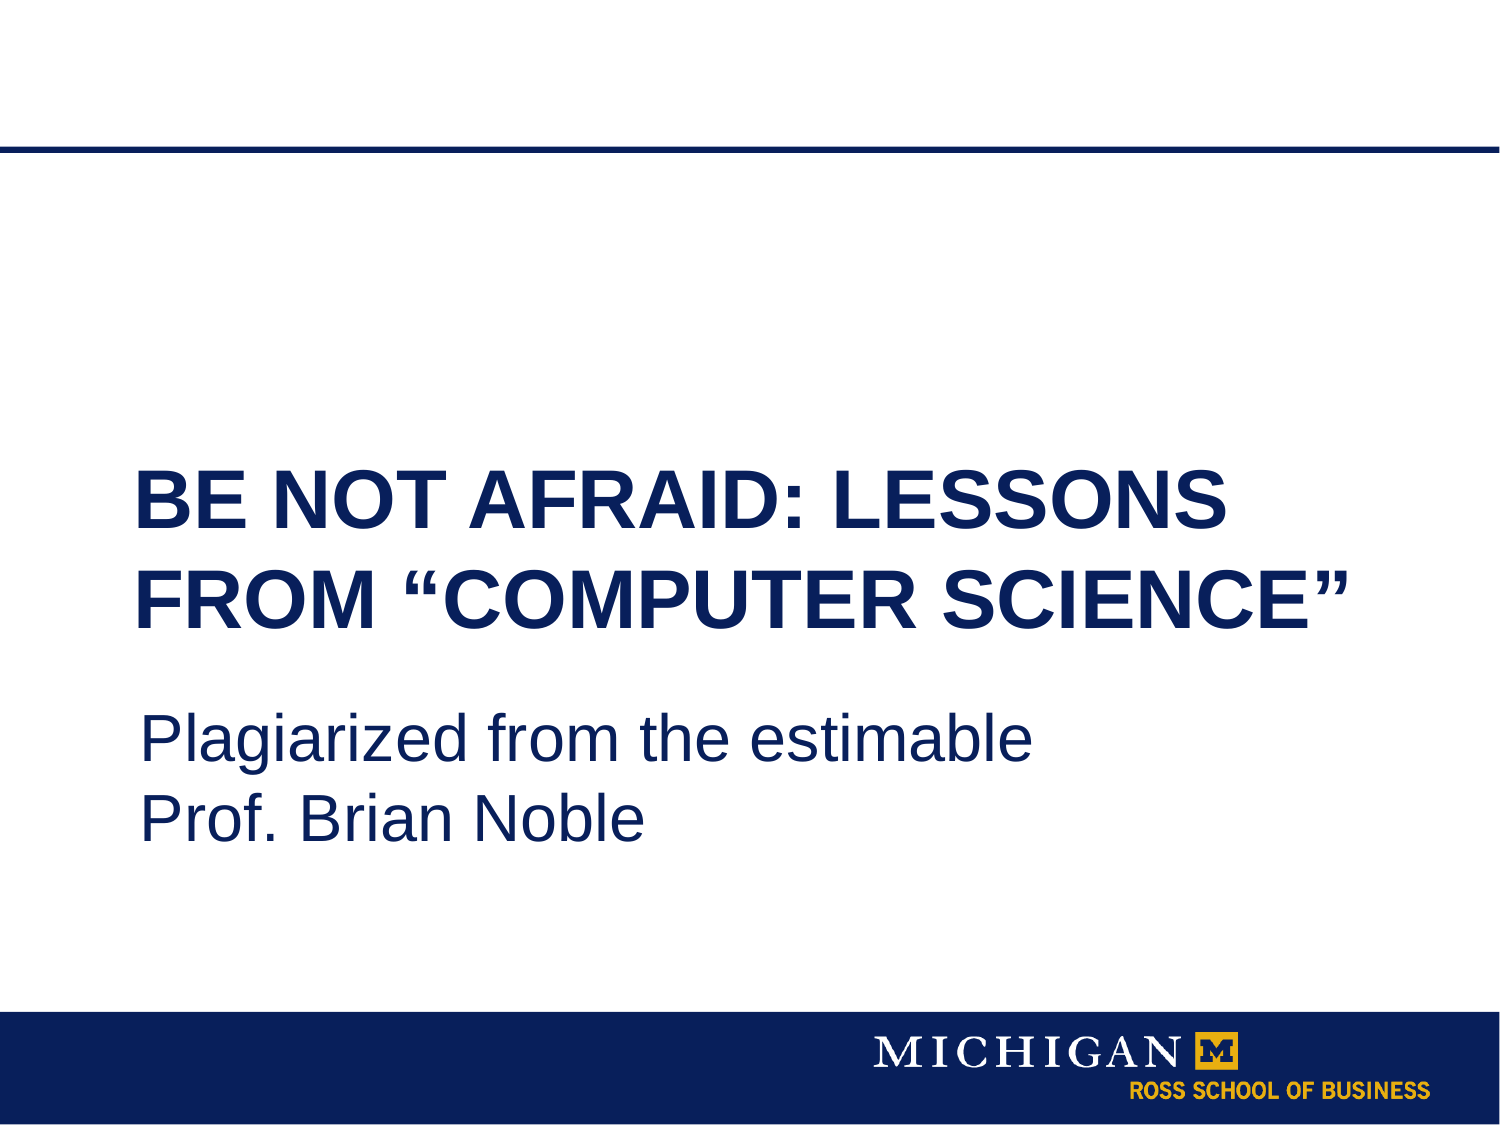

Be Not Afraid: lessons from “computer science”
Plagiarized from the estimable
Prof. Brian Noble